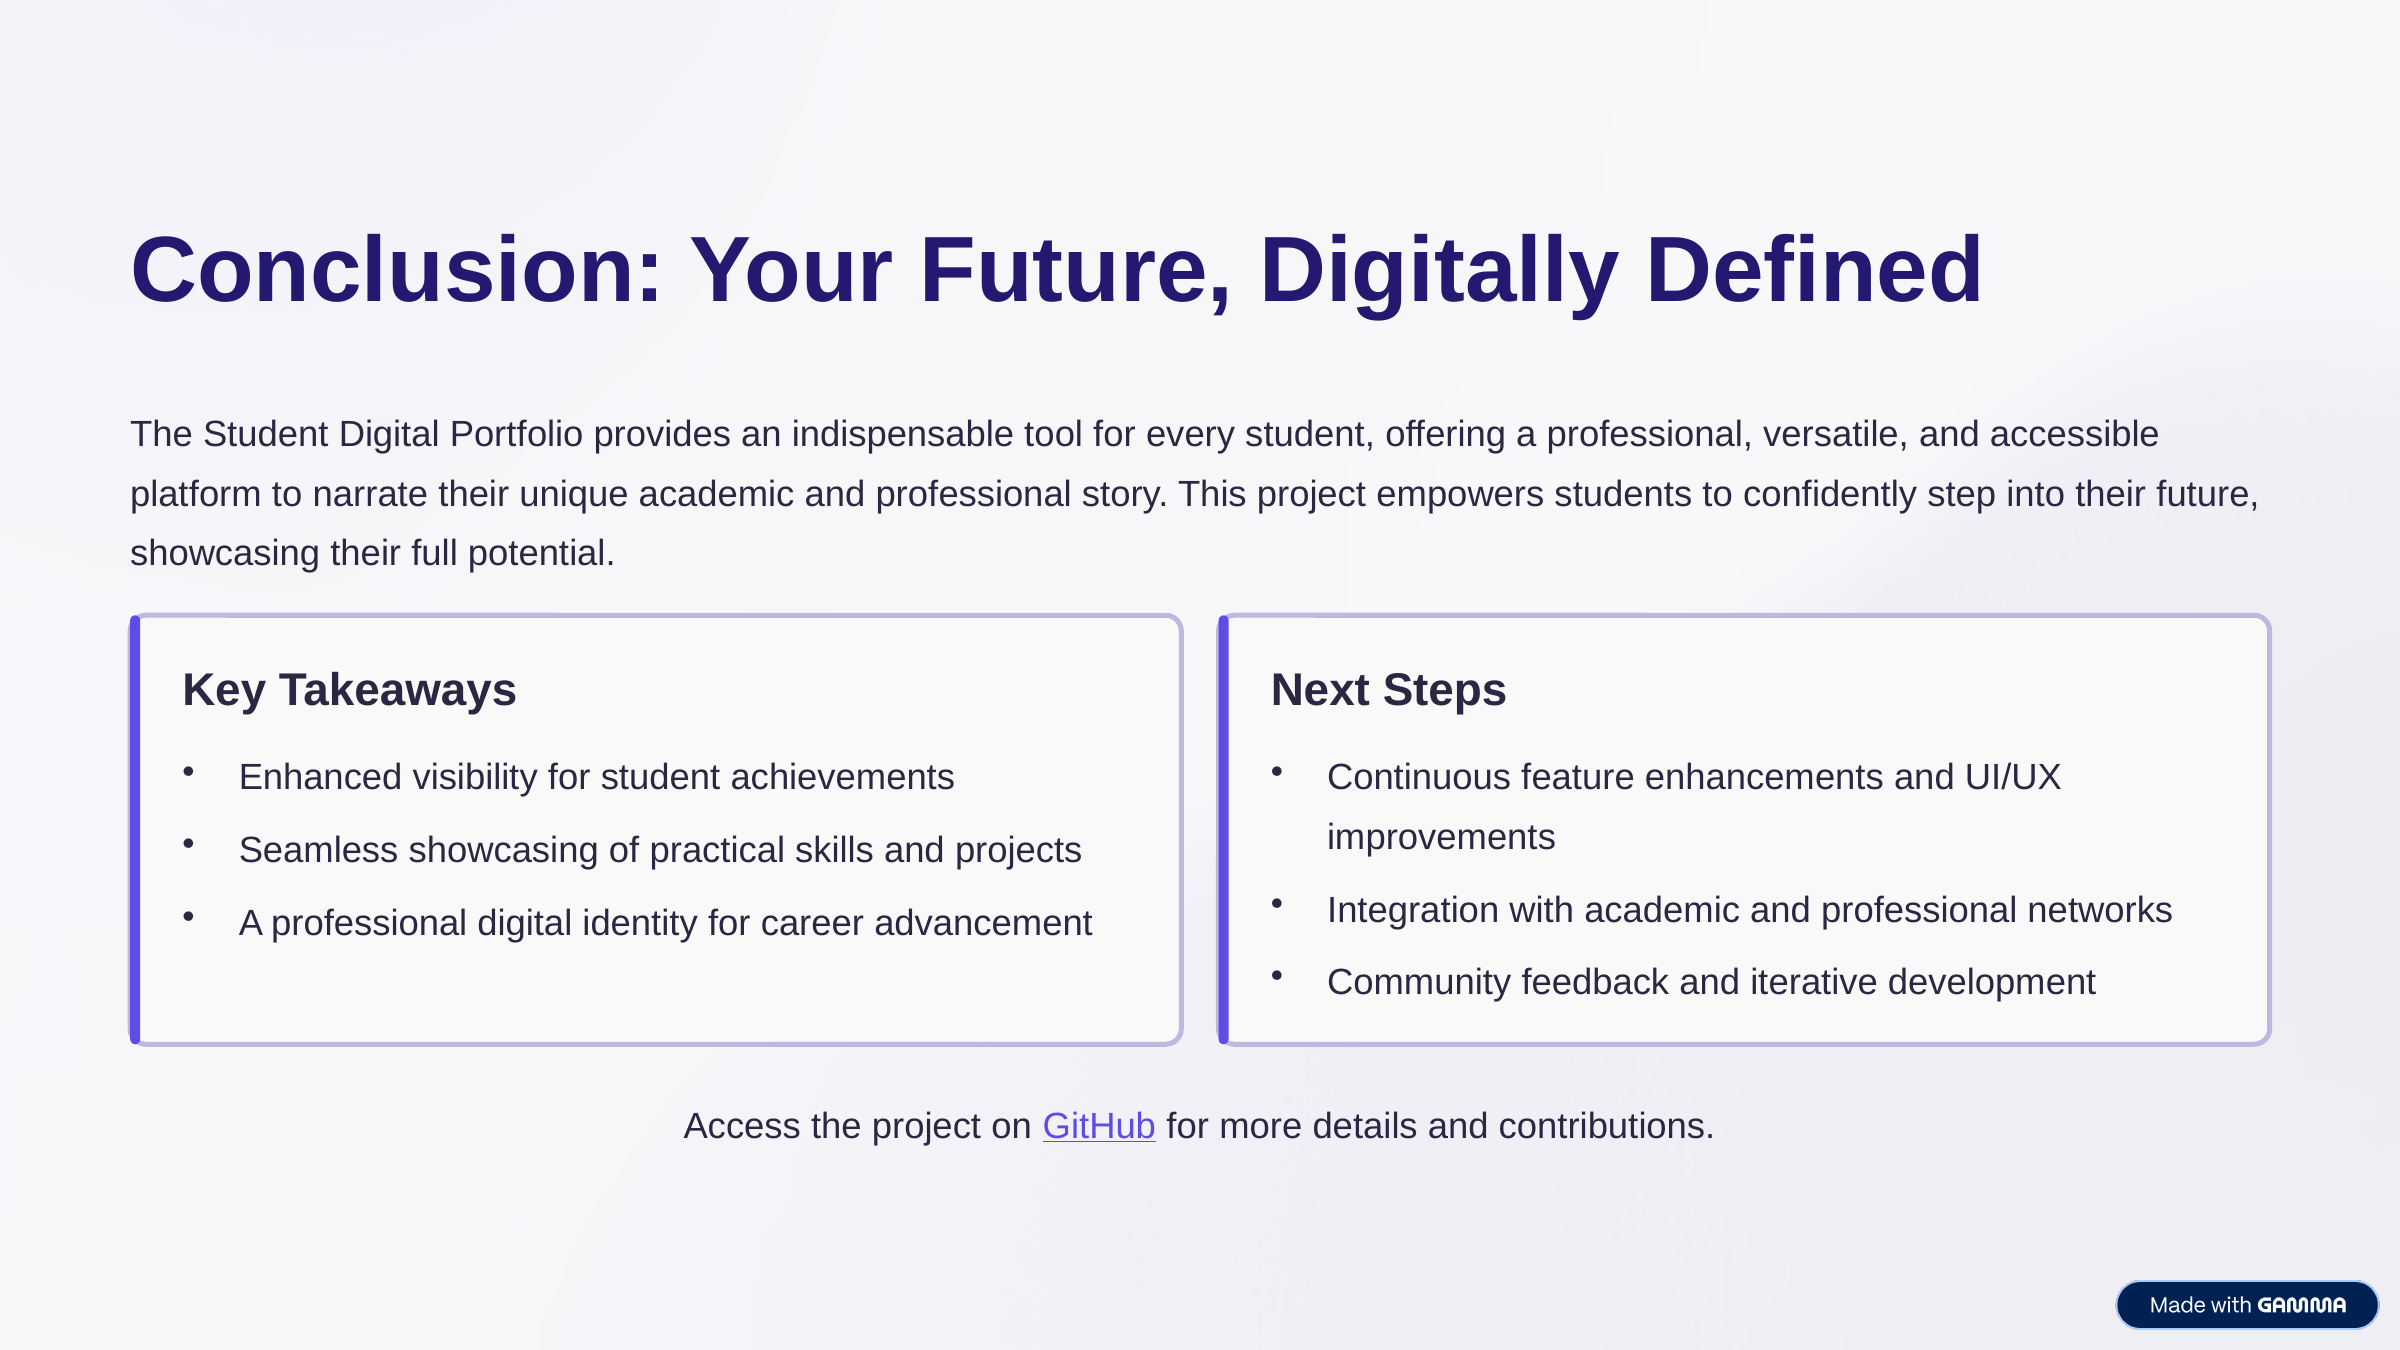

Conclusion: Your Future, Digitally Defined
The Student Digital Portfolio provides an indispensable tool for every student, offering a professional, versatile, and accessible platform to narrate their unique academic and professional story. This project empowers students to confidently step into their future, showcasing their full potential.

Key Takeaways
Next Steps
Enhanced visibility for student achievements
Continuous feature enhancements and UI/UX improvements
Seamless showcasing of practical skills and projects
Integration with academic and professional networks
A professional digital identity for career advancement
Community feedback and iterative development
Access the project on GitHub for more details and contributions.